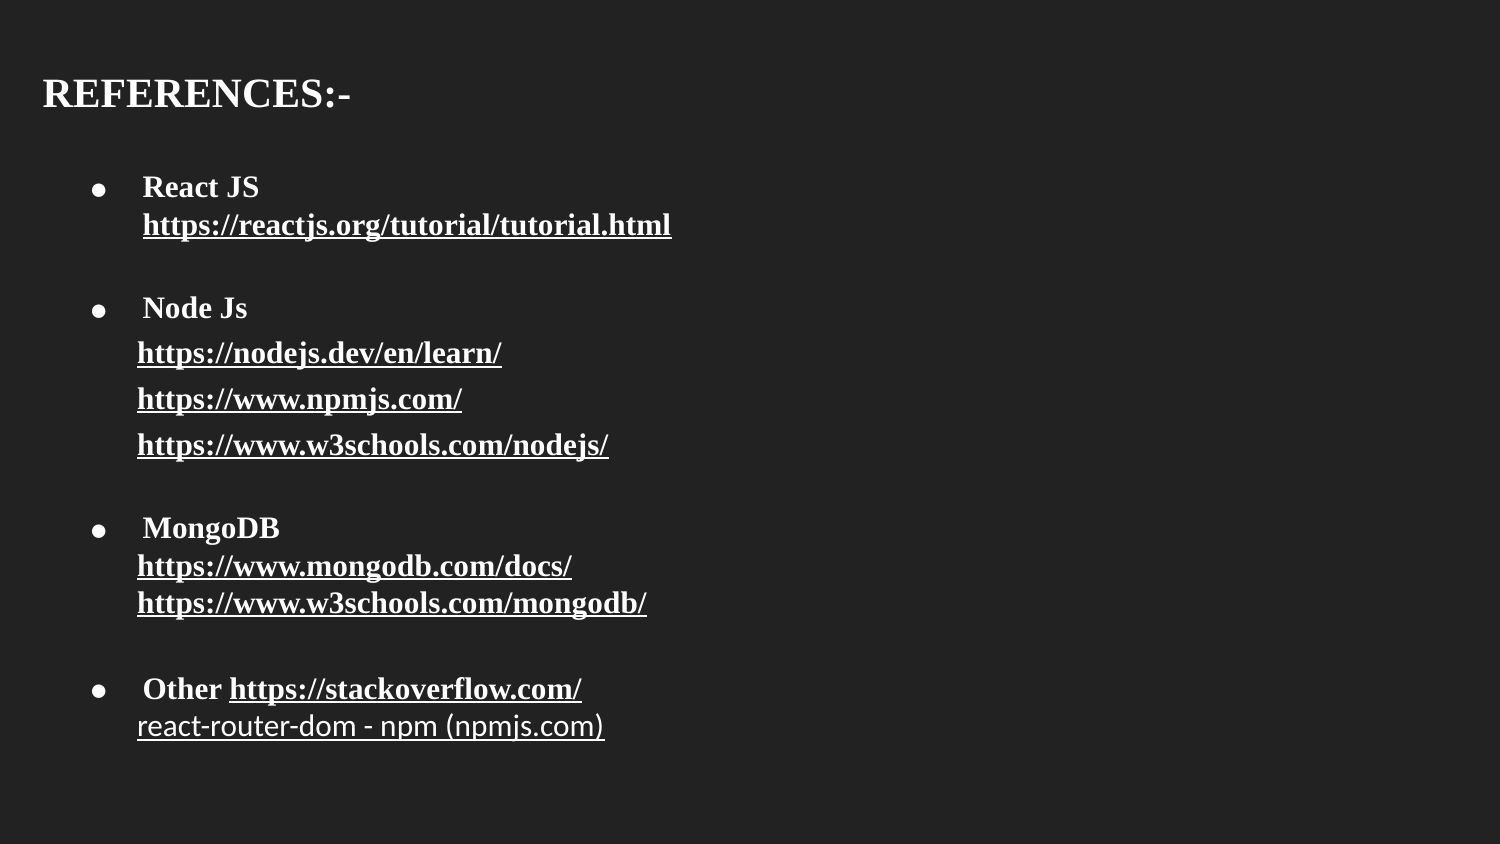

REFERENCES:-

React JS
https://reactjs.org/tutorial/tutorial.html

Node Js
https://nodejs.dev/en/learn/
https://www.npmjs.com/
https://www.w3schools.com/nodejs/

MongoDB
https://www.mongodb.com/docs/
https://www.w3schools.com/mongodb/

Other https://stackoverflow.com/
react-router-dom - npm (npmjs.com)